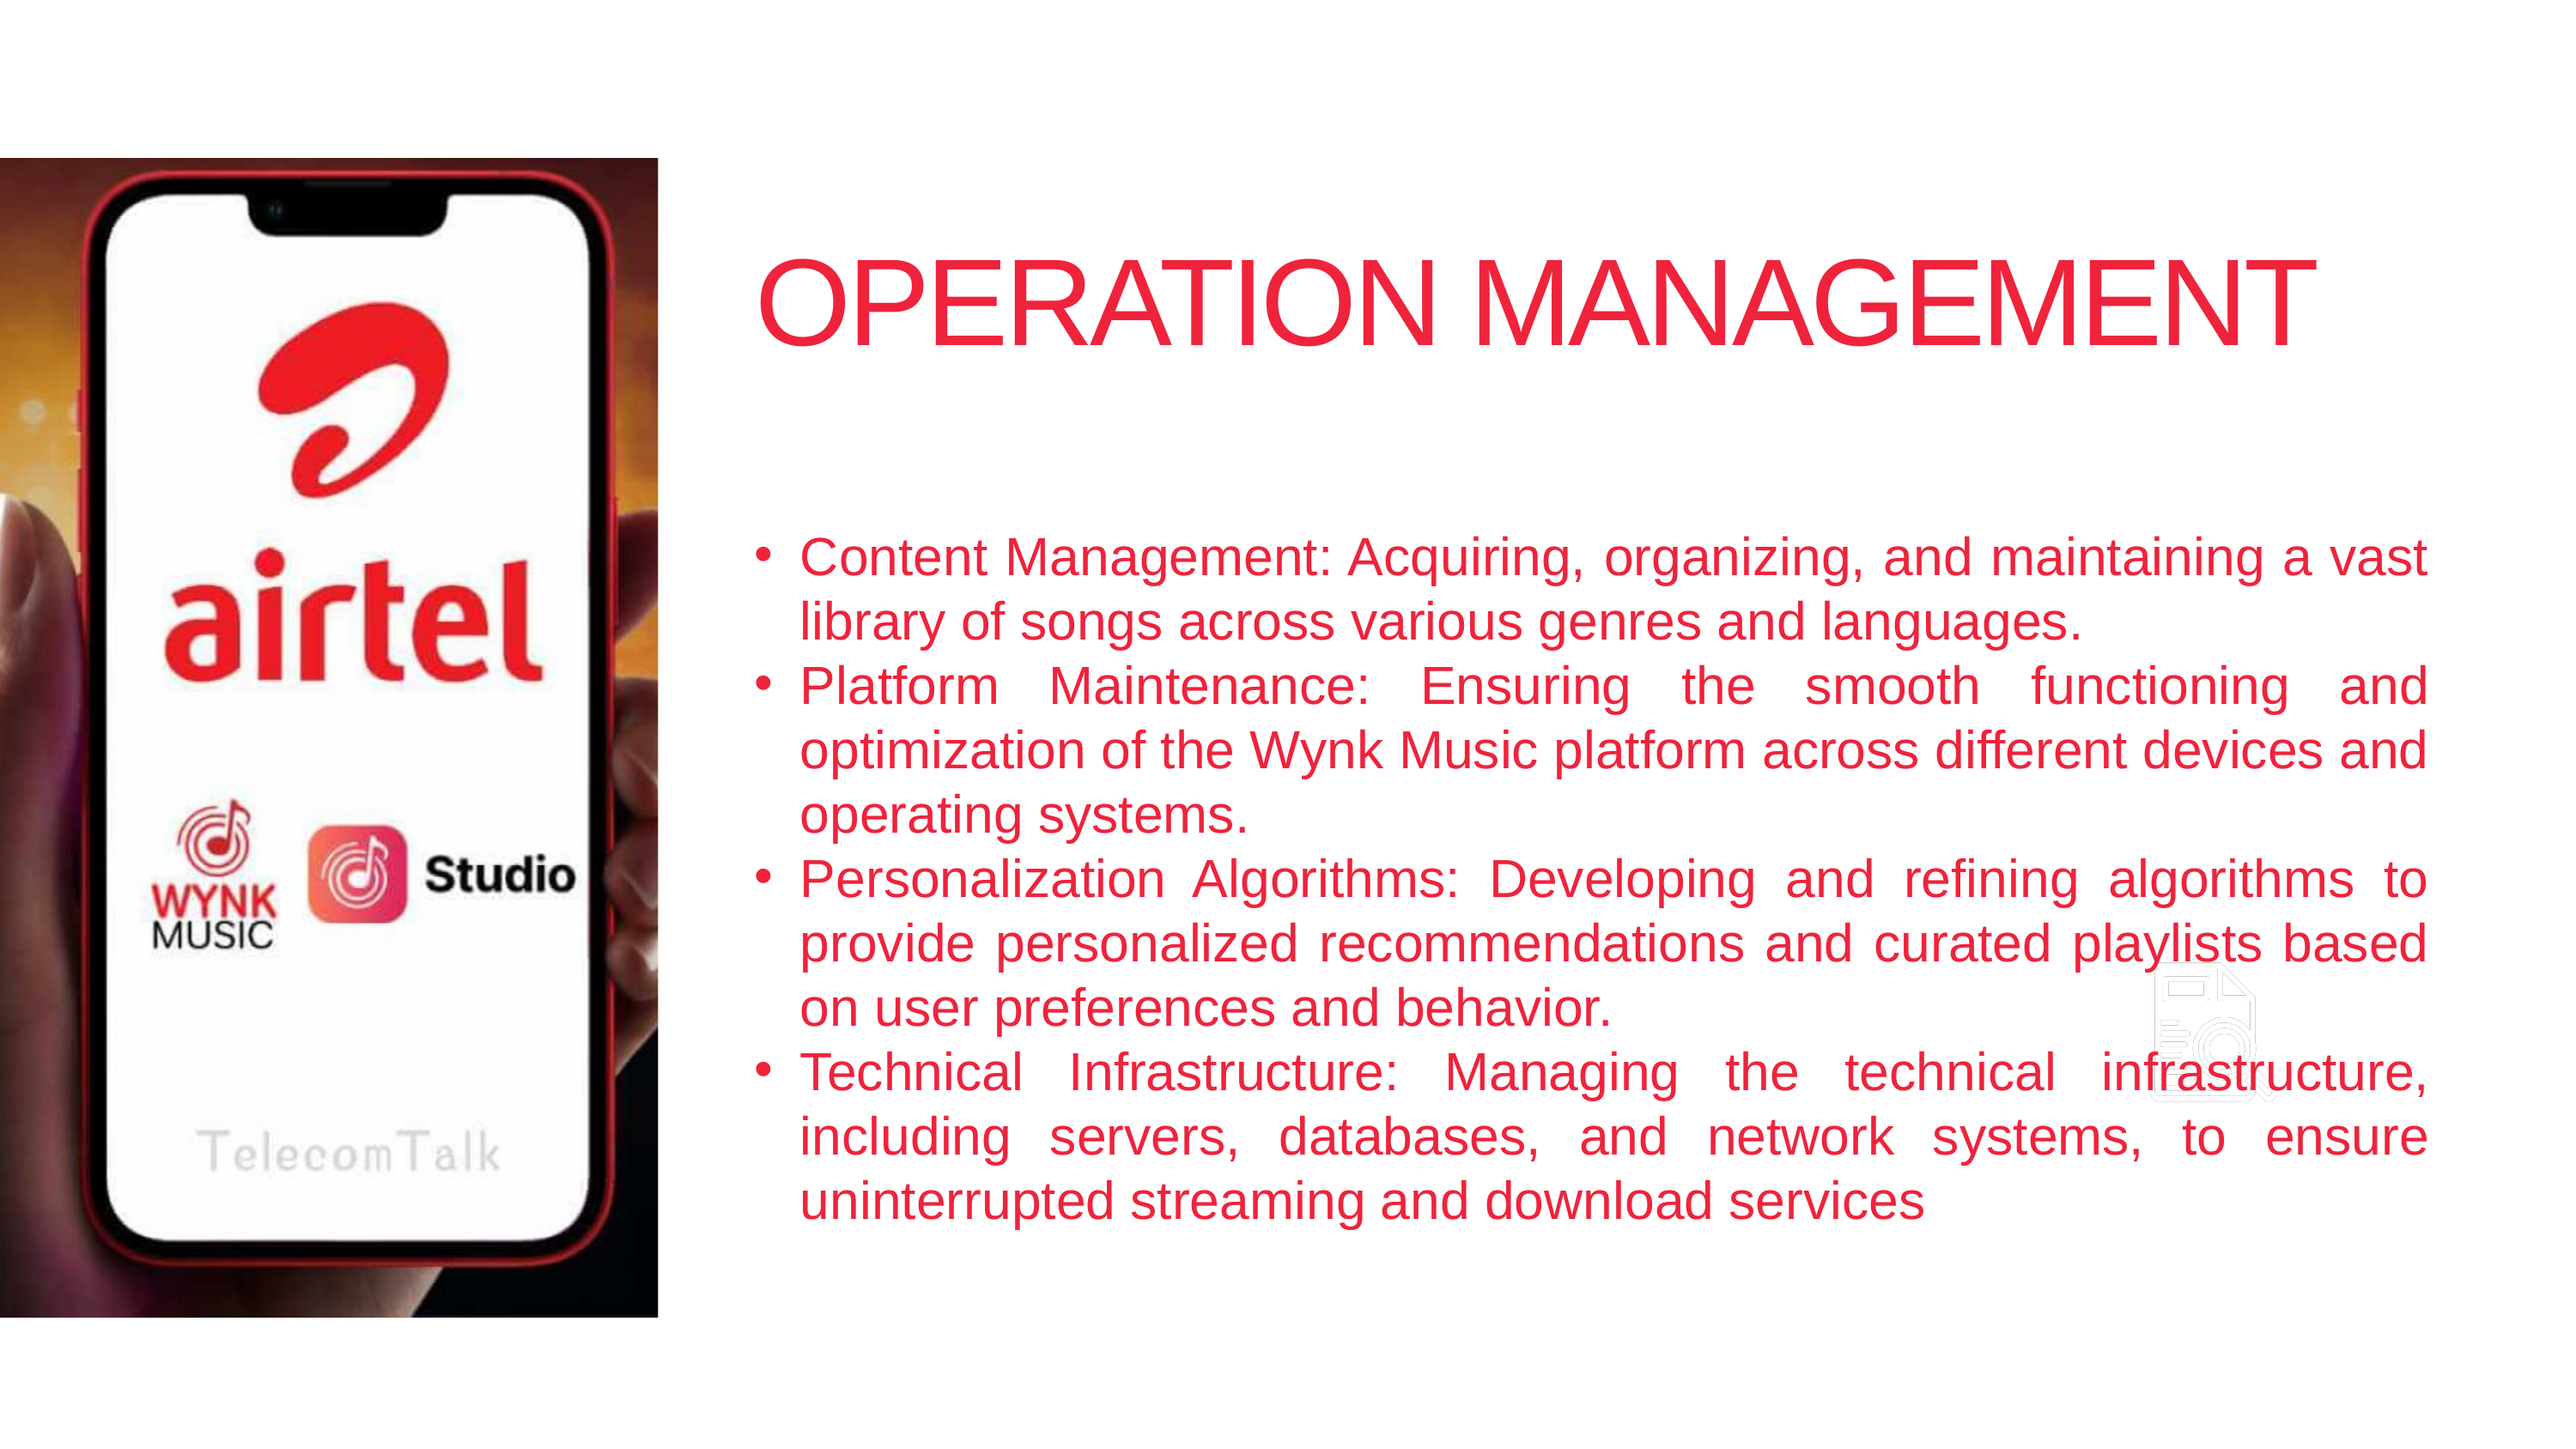

OPERATION MANAGEMENT

Content Management: Acquiring, organizing, and maintaining a vast library of songs across various genres and languages.
Platform Maintenance: Ensuring the smooth functioning and optimization of the Wynk Music platform across different devices and operating systems.
Personalization Algorithms: Developing and refining algorithms to provide personalized recommendations and curated playlists based on user preferences and behavior.
Technical Infrastructure: Managing the technical infrastructure, including servers, databases, and network systems, to ensure uninterrupted streaming and download services